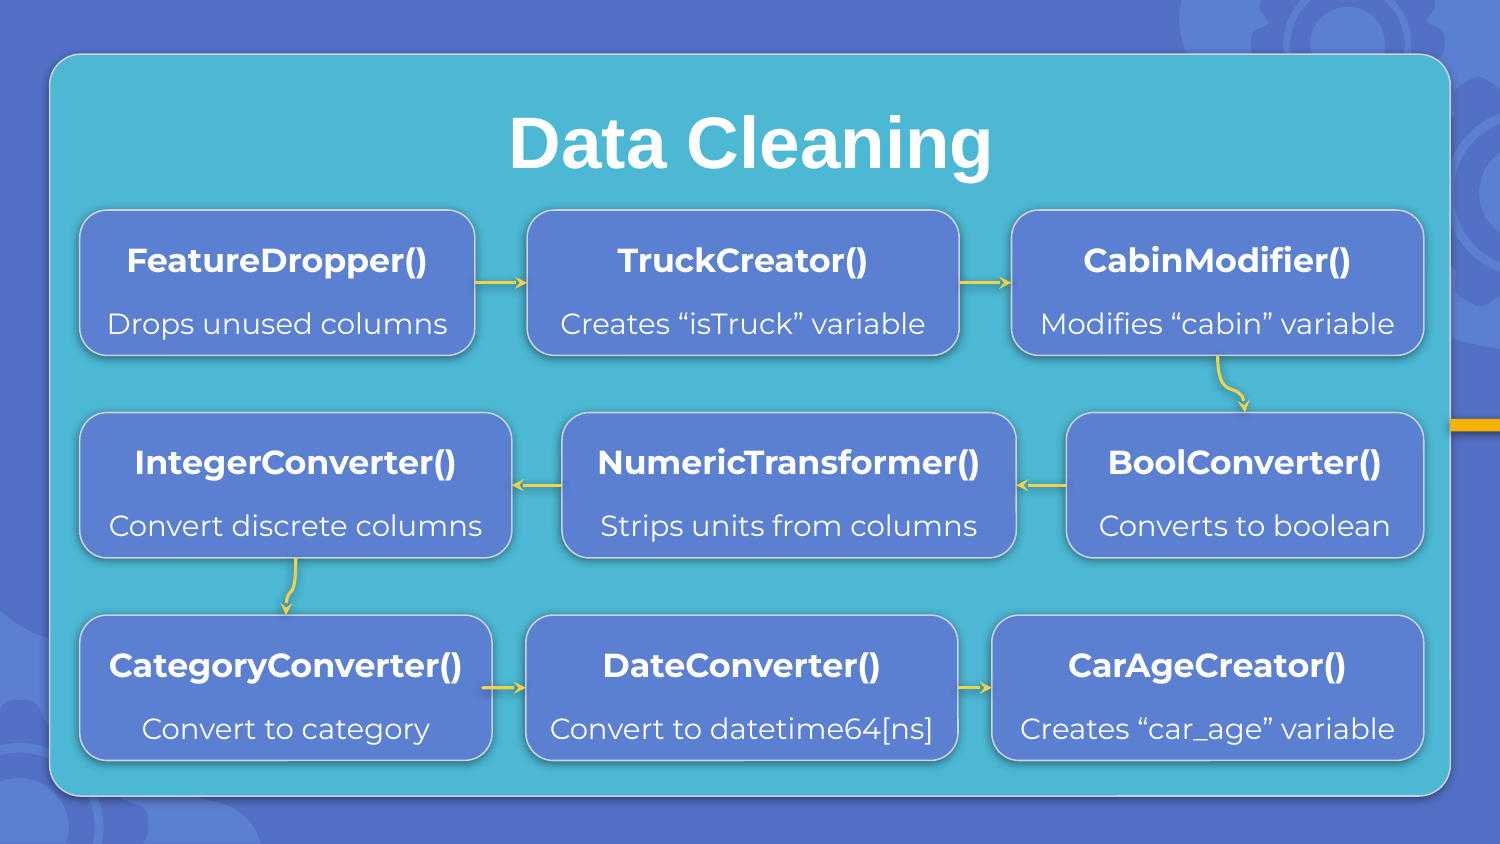

Data Cleaning
FeatureDropper()
Drops unused columns
TruckCreator()
Creates “isTruck” variable
CabinModifier()
Modifies “cabin” variable
IntegerConverter()
Convert discrete columns
NumericTransformer()
Strips units from columns
BoolConverter()
Converts to boolean
CategoryConverter()
Convert to category
DateConverter()
Convert to datetime64[ns]
CarAgeCreator()
Creates “car_age” variable